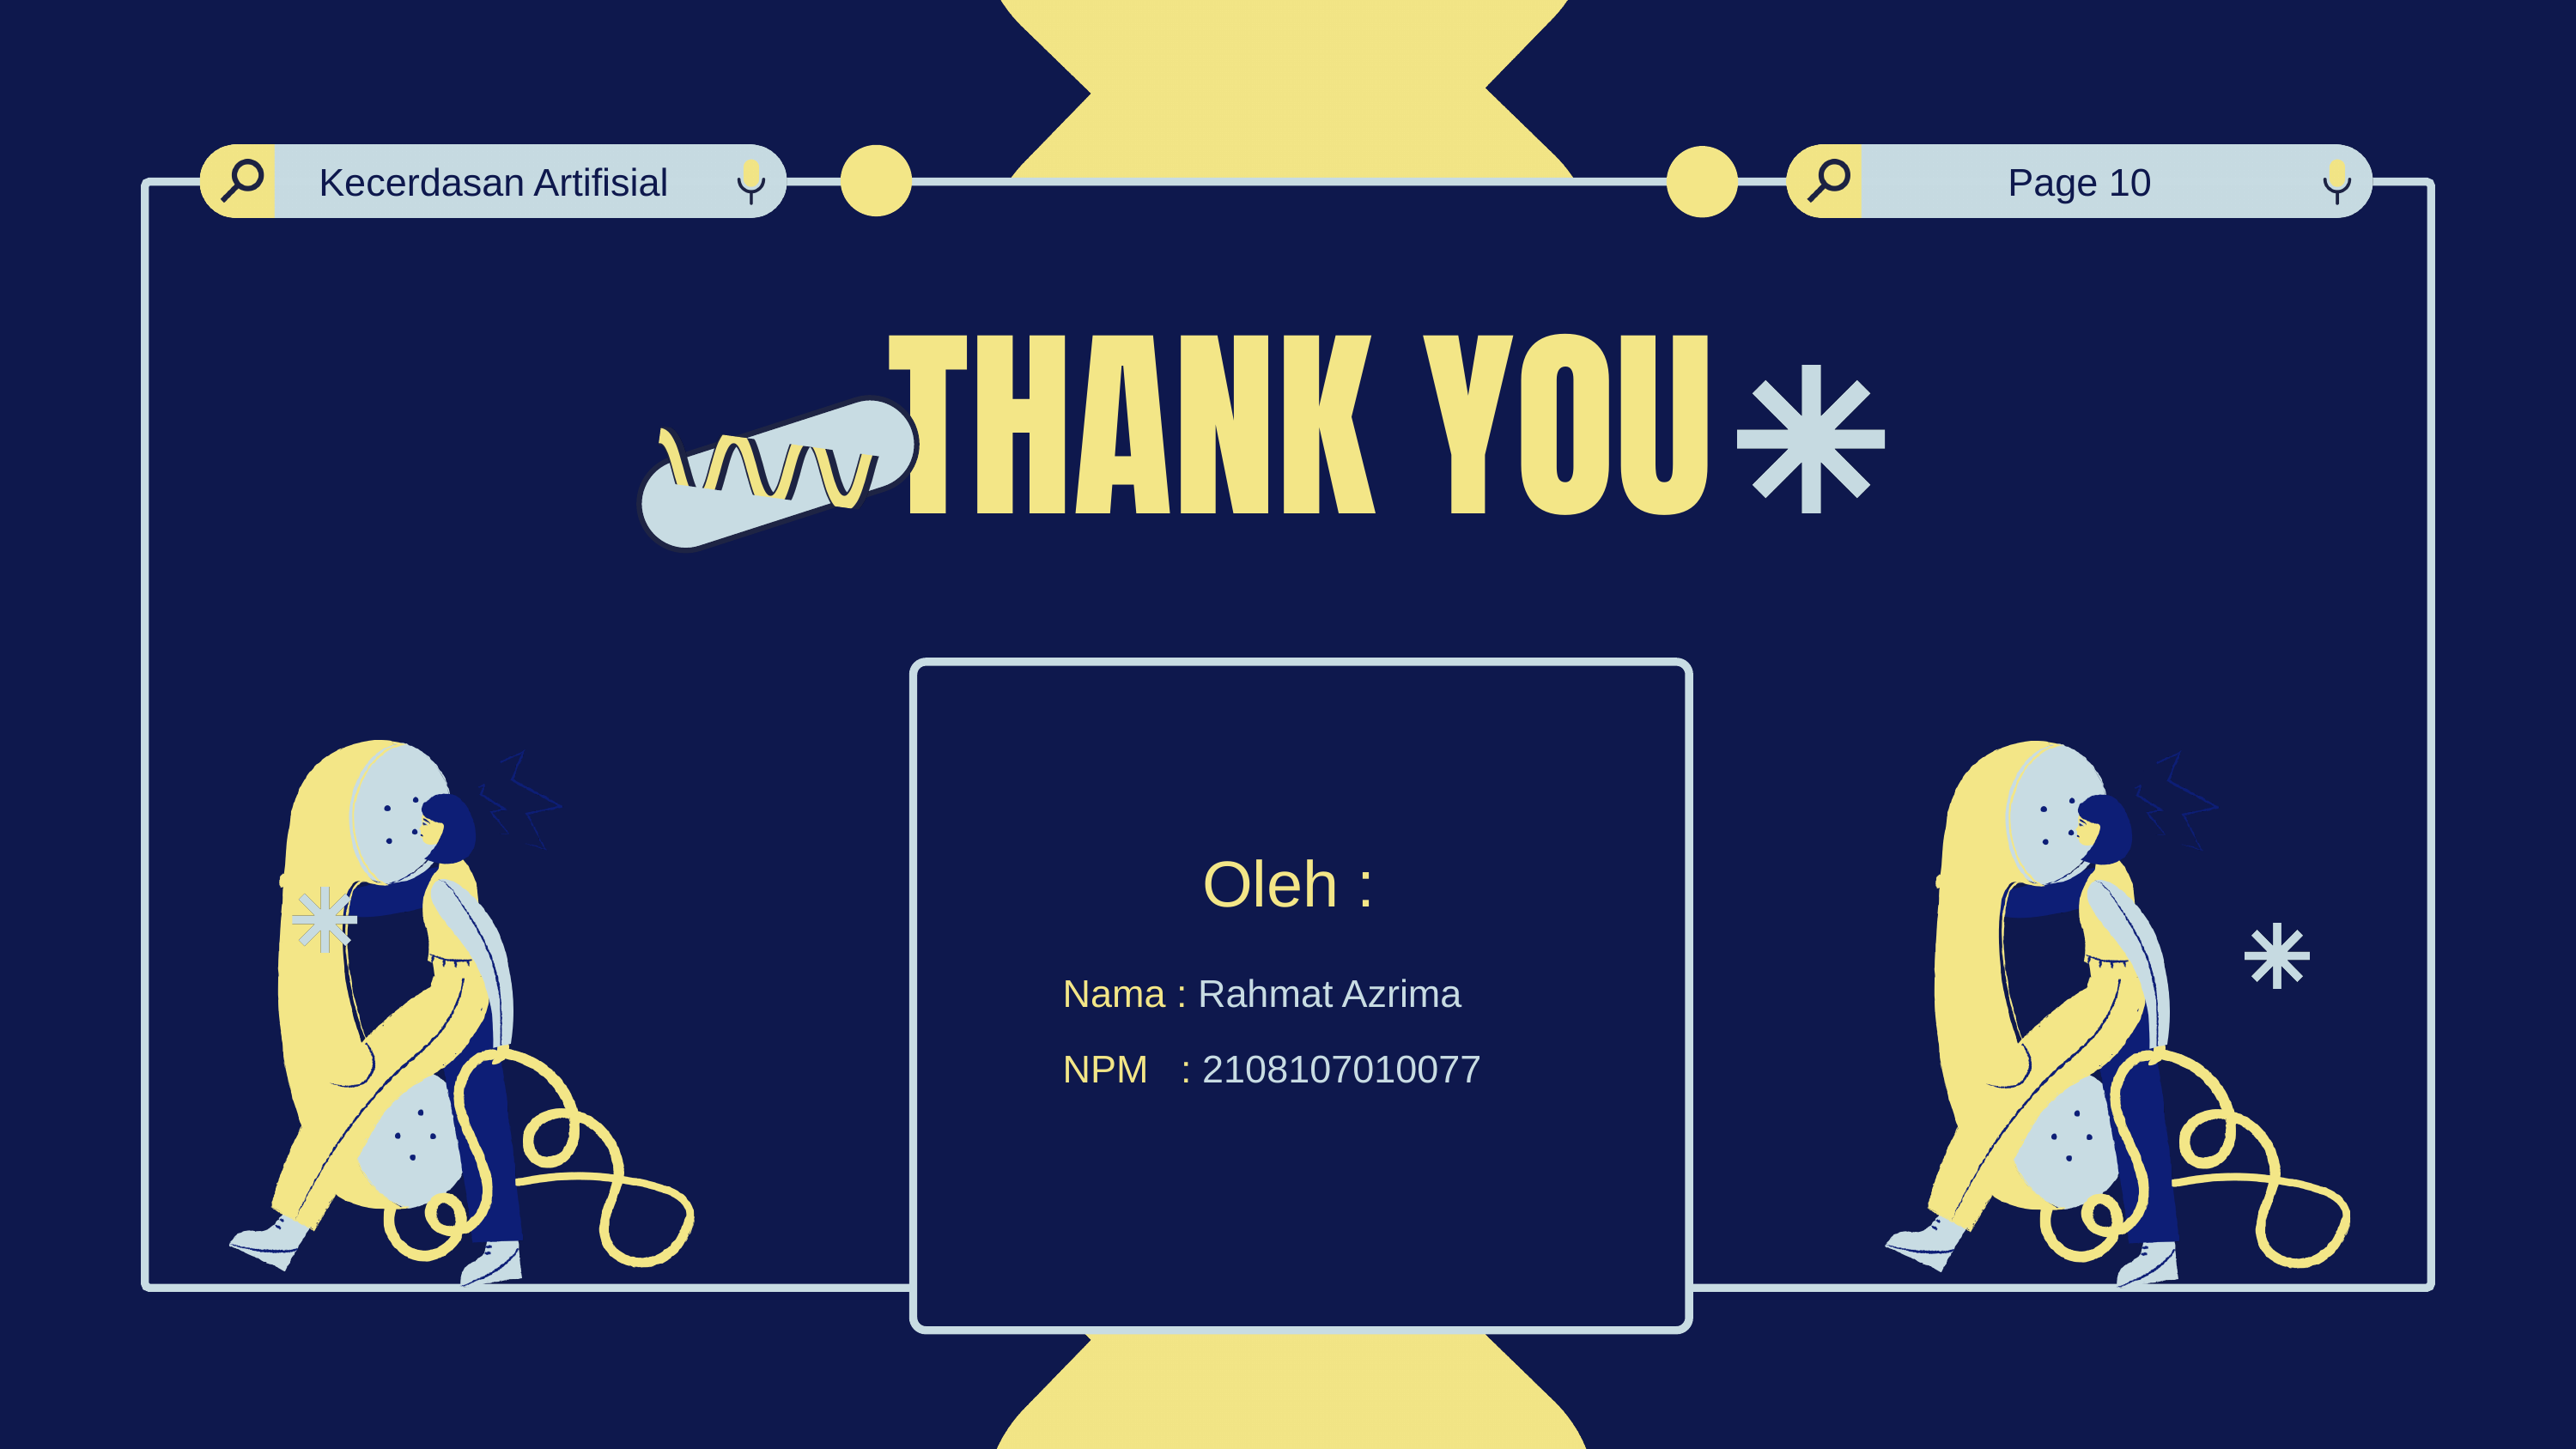

Kecerdasan Artifisial
Page 10

THANK YOU

Oleh :

Nama : Rahmat Azrima

NPM   : 2108107010077